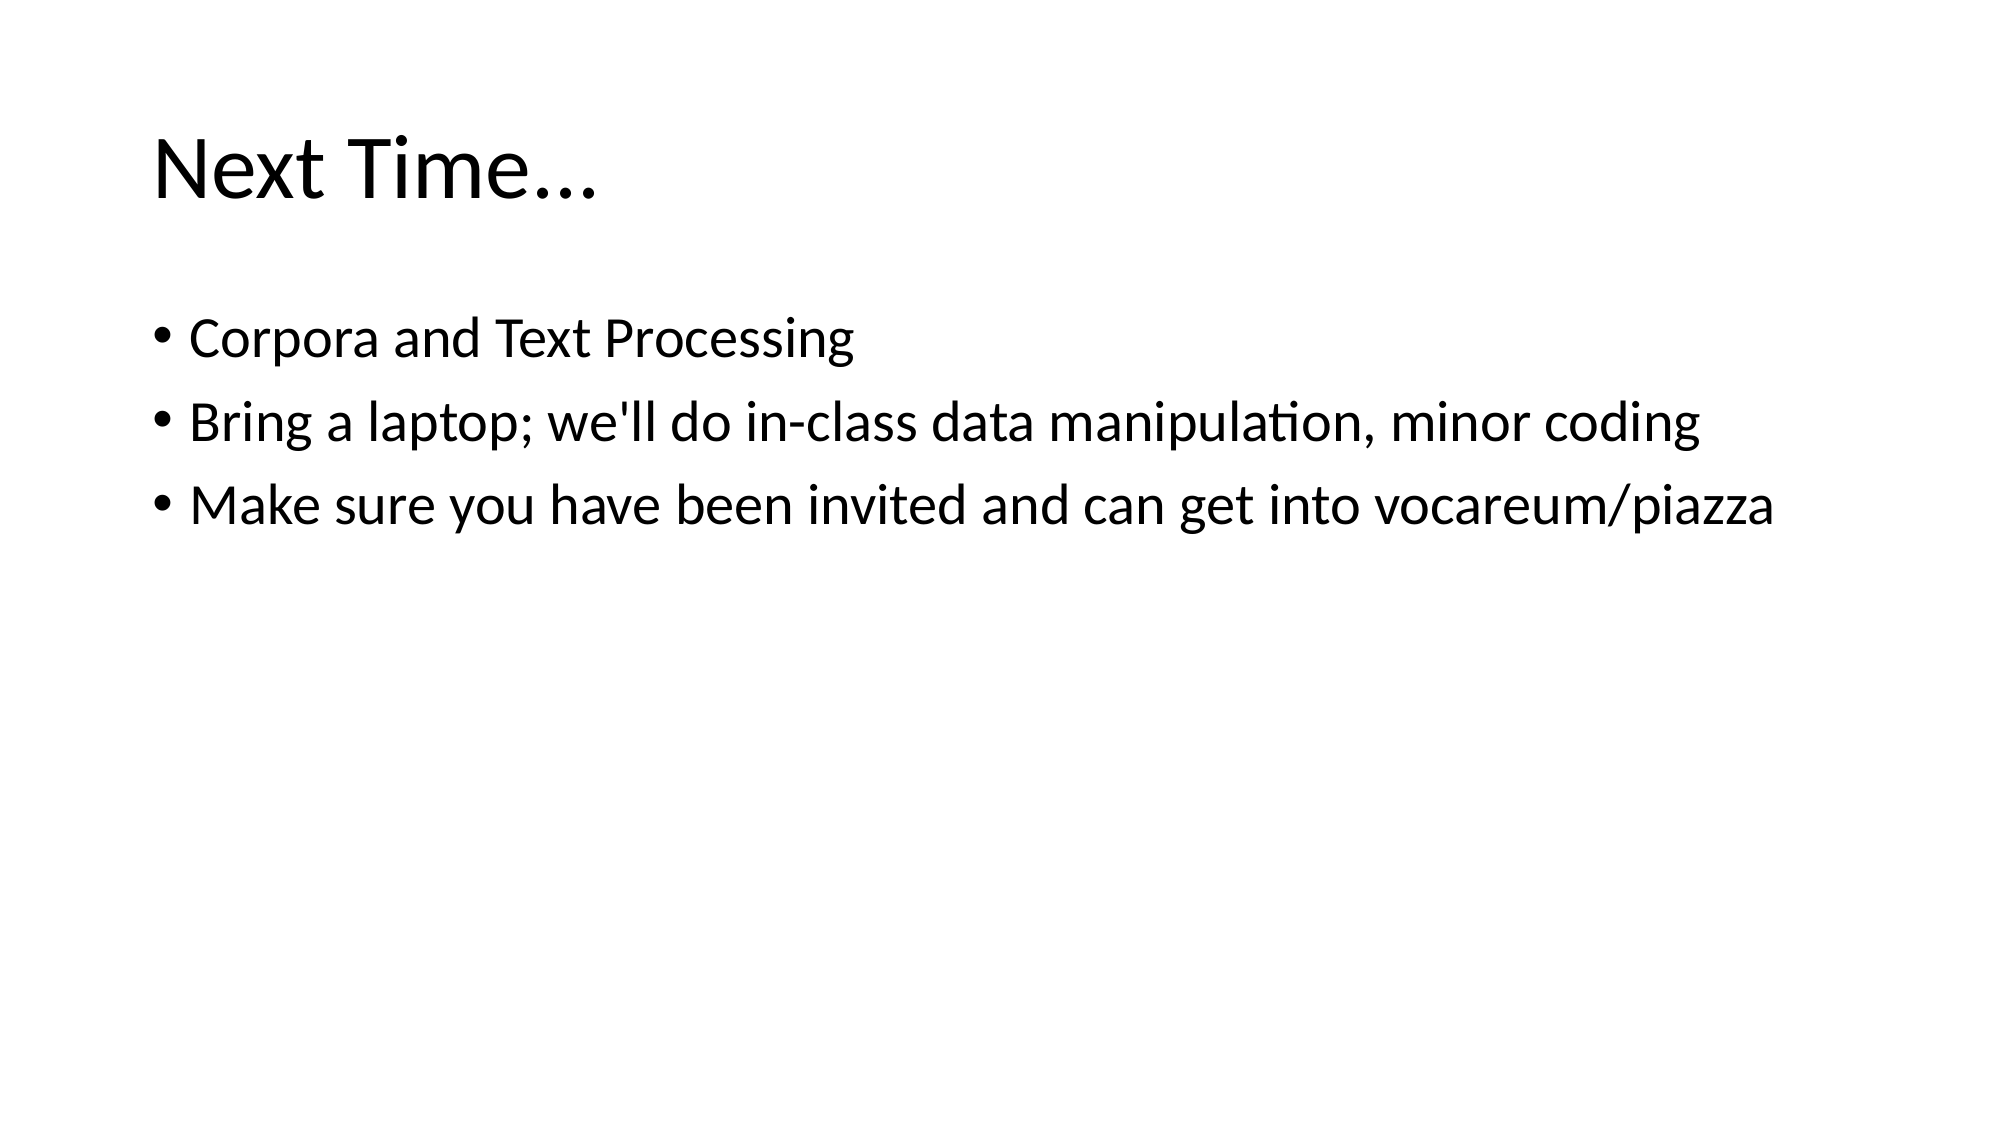

# Next Time...
Corpora and Text Processing
Bring a laptop; we'll do in-class data manipulation, minor coding
Make sure you have been invited and can get into vocareum/piazza